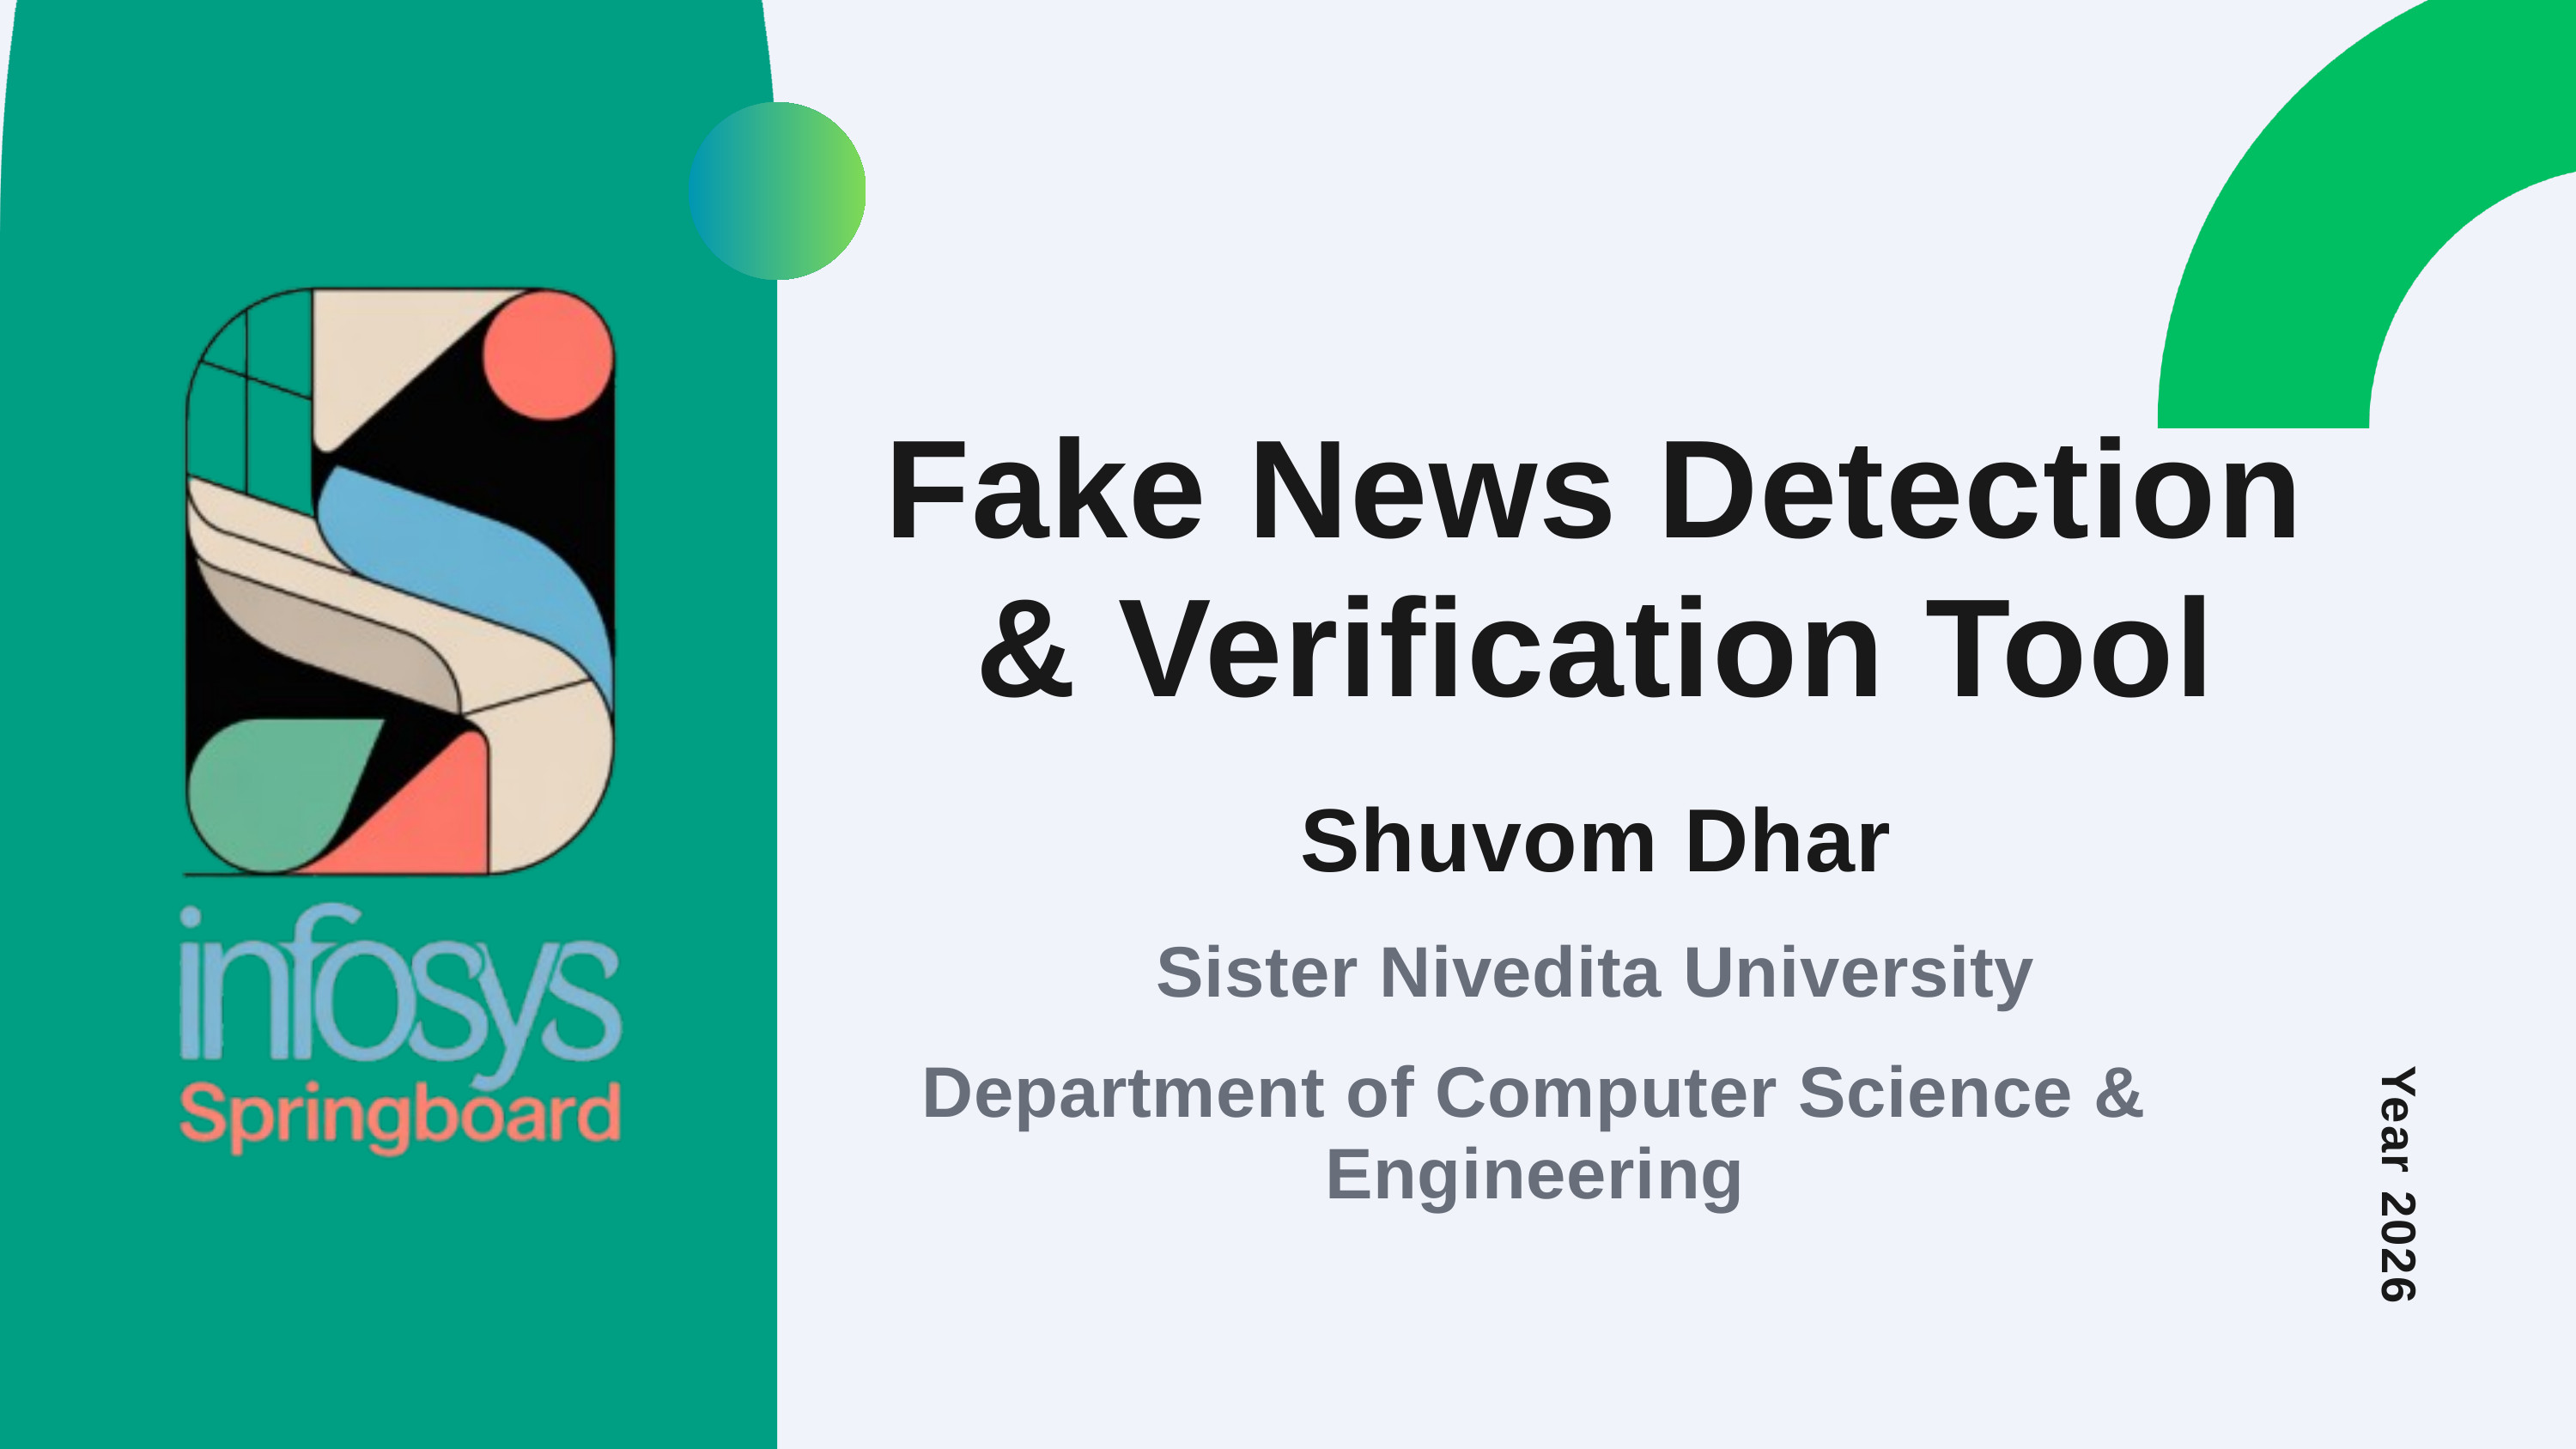

Fake News Detection & Verification Tool

Shuvom Dhar
Year 2026
Sister Nivedita University
Department of Computer Science & Engineering